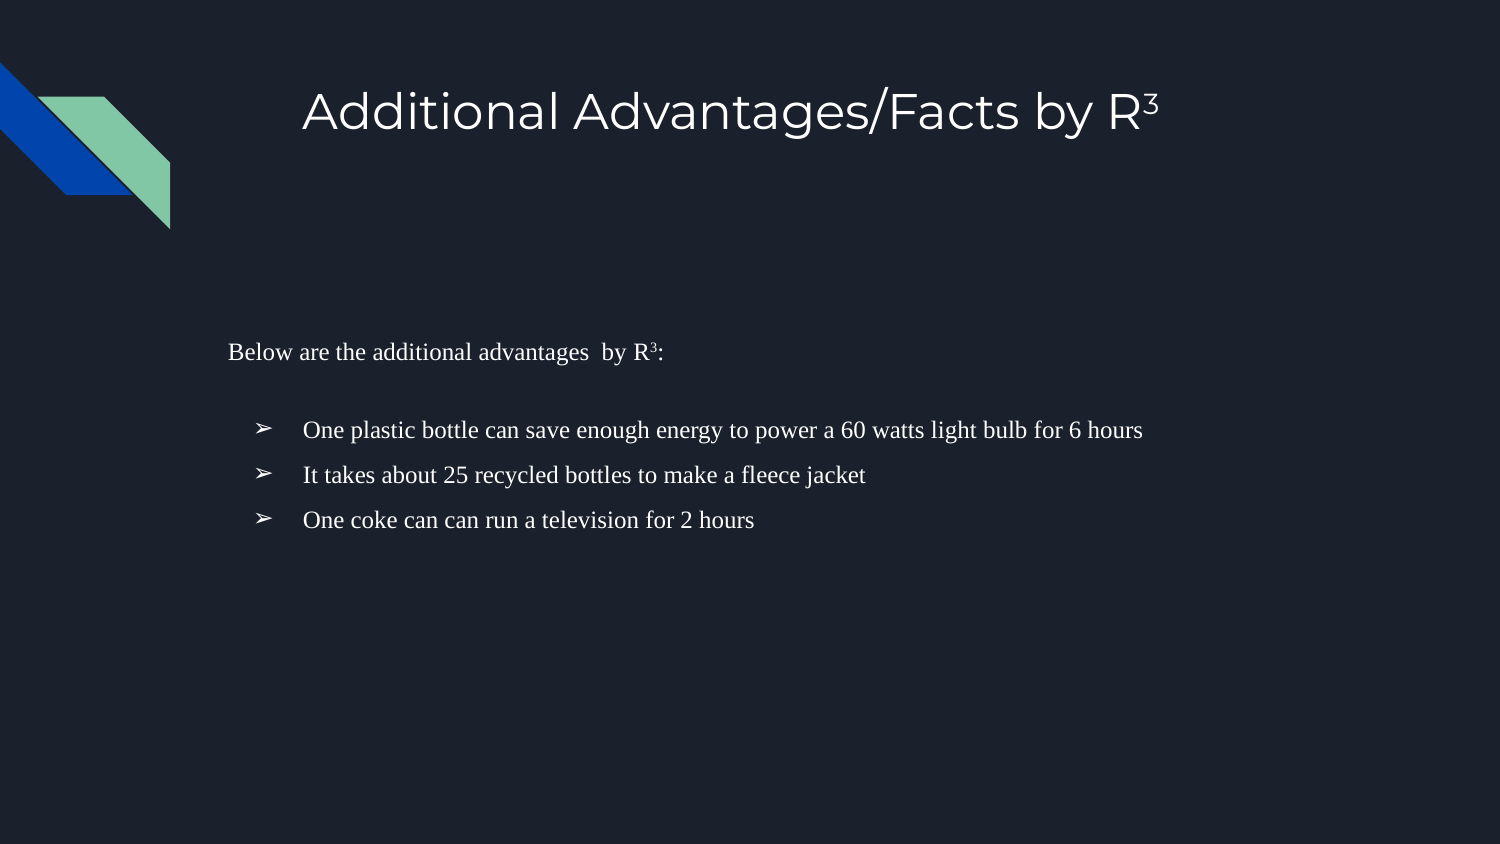

# Additional Advantages/Facts by R3

Below are the additional advantages  by R3:
One plastic bottle can save enough energy to power a 60 watts light bulb for 6 hours
It takes about 25 recycled bottles to make a fleece jacket
One coke can can run a television for 2 hours